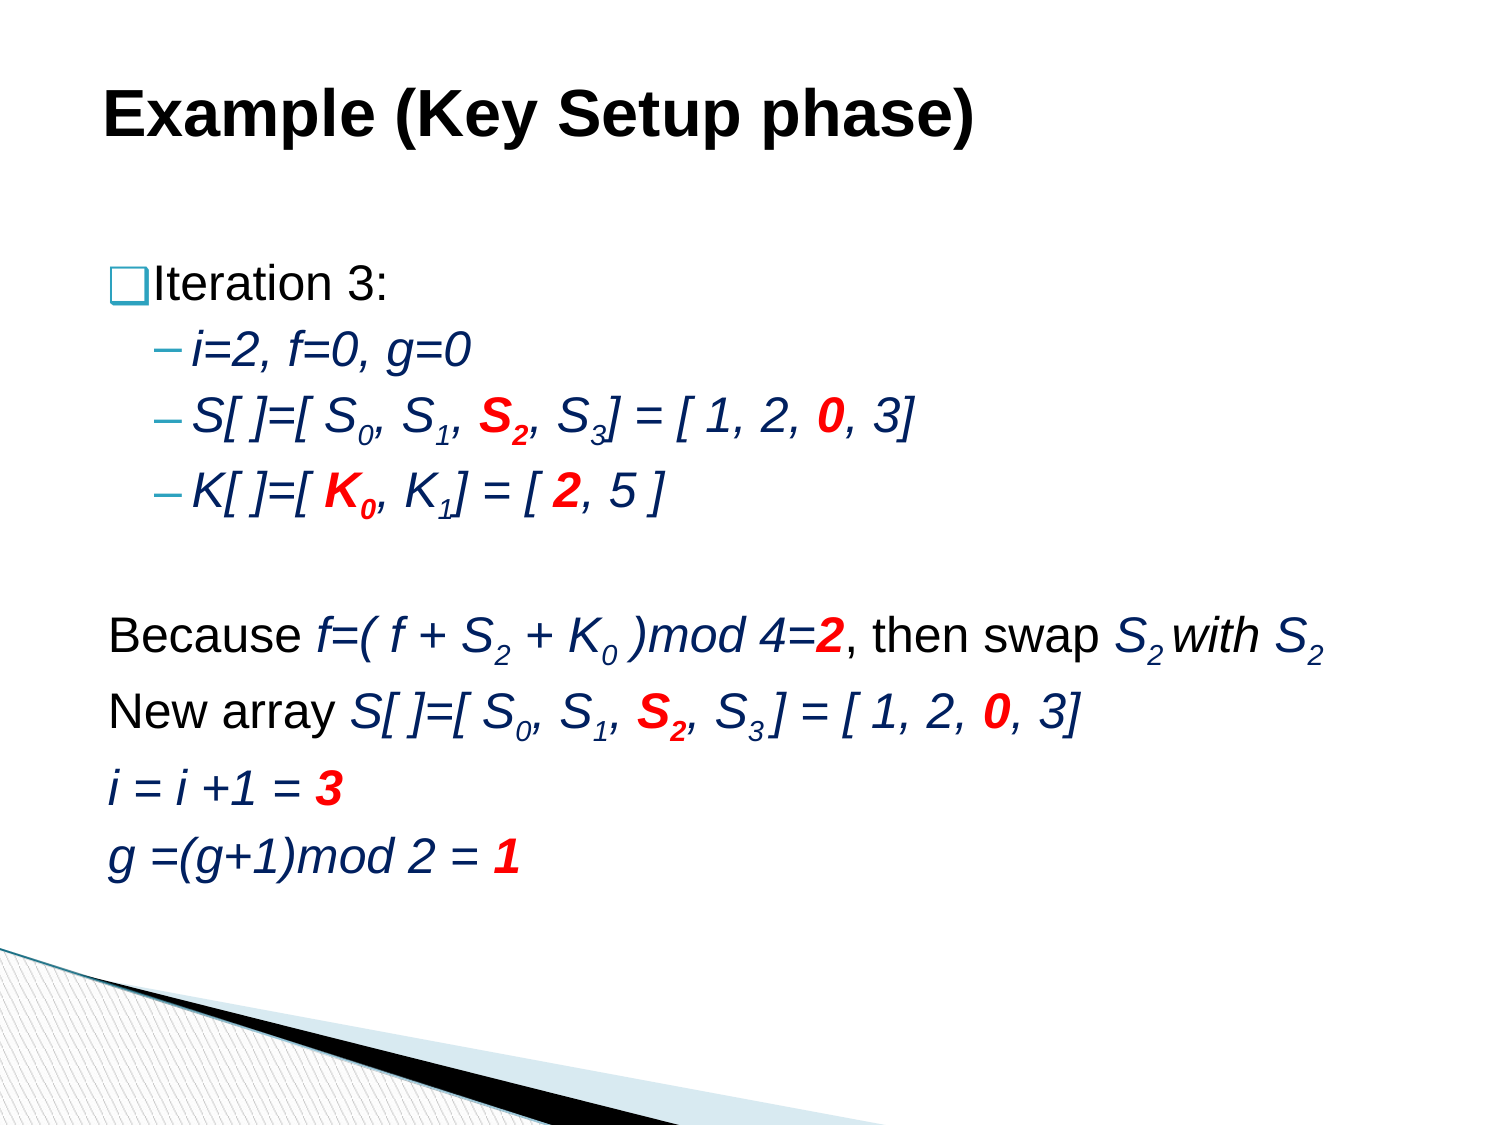

Example (Key Setup phase)
Iteration 3:
i=2, f=0, g=0
S[ ]=[ S0, S1, S2, S3] = [ 1, 2, 0, 3]
K[ ]=[ K0, K1] = [ 2, 5 ]

Because f=( f + S2 + K0 )mod 4=2, then swap S2 with S2
New array S[ ]=[ S0, S1, S2, S3 ] = [ 1, 2, 0, 3]
i = i +1 = 3
g =(g+1)mod 2 = 1